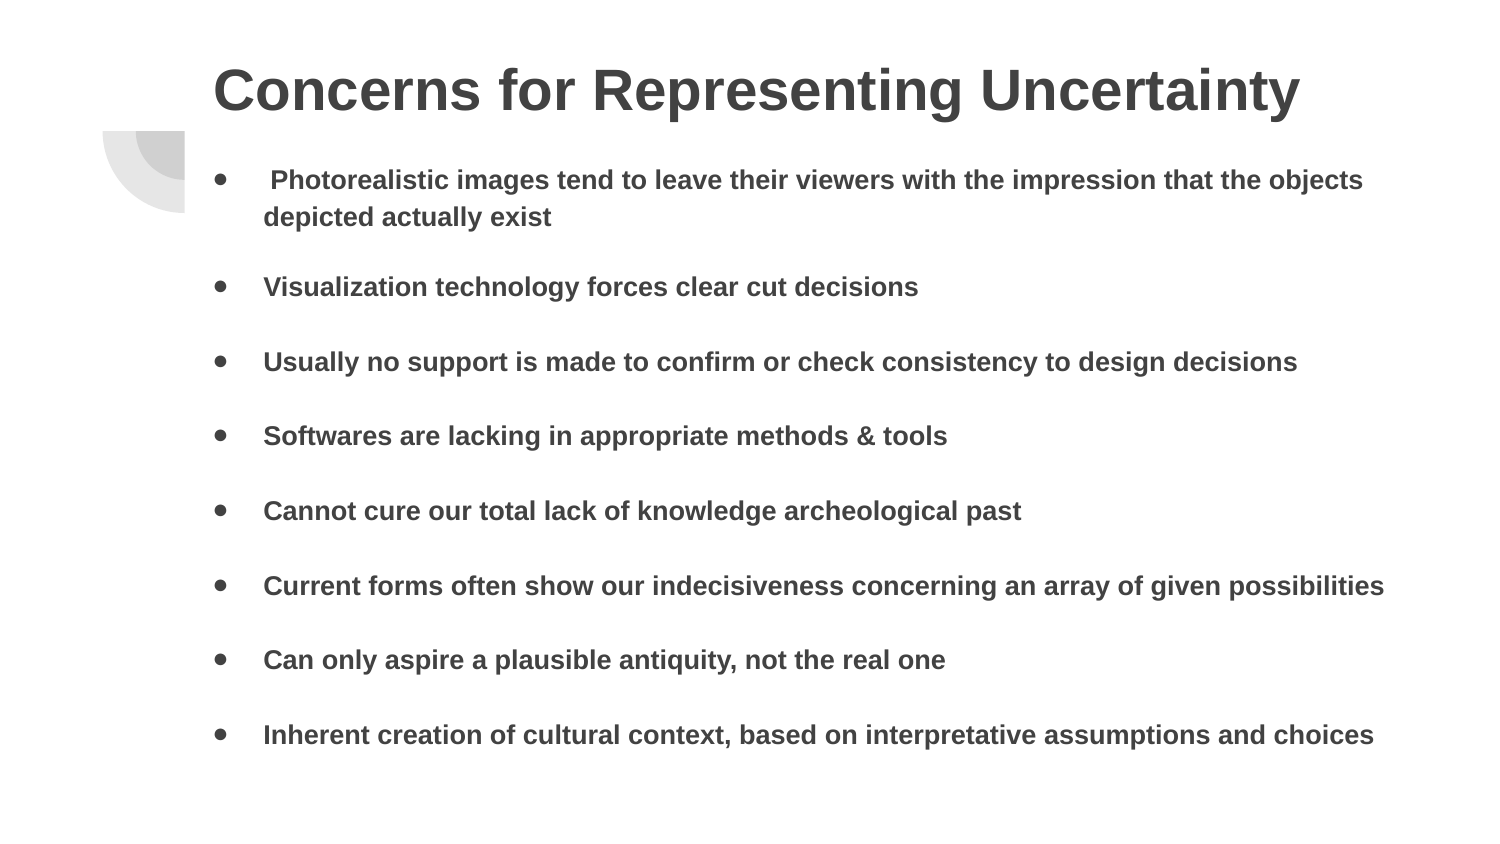

# Concerns for Representing Uncertainty
 Photorealistic images tend to leave their viewers with the impression that the objects depicted actually exist
Visualization technology forces clear cut decisions
Usually no support is made to confirm or check consistency to design decisions
Softwares are lacking in appropriate methods & tools
Cannot cure our total lack of knowledge archeological past
Current forms often show our indecisiveness concerning an array of given possibilities
Can only aspire a plausible antiquity, not the real one
Inherent creation of cultural context, based on interpretative assumptions and choices